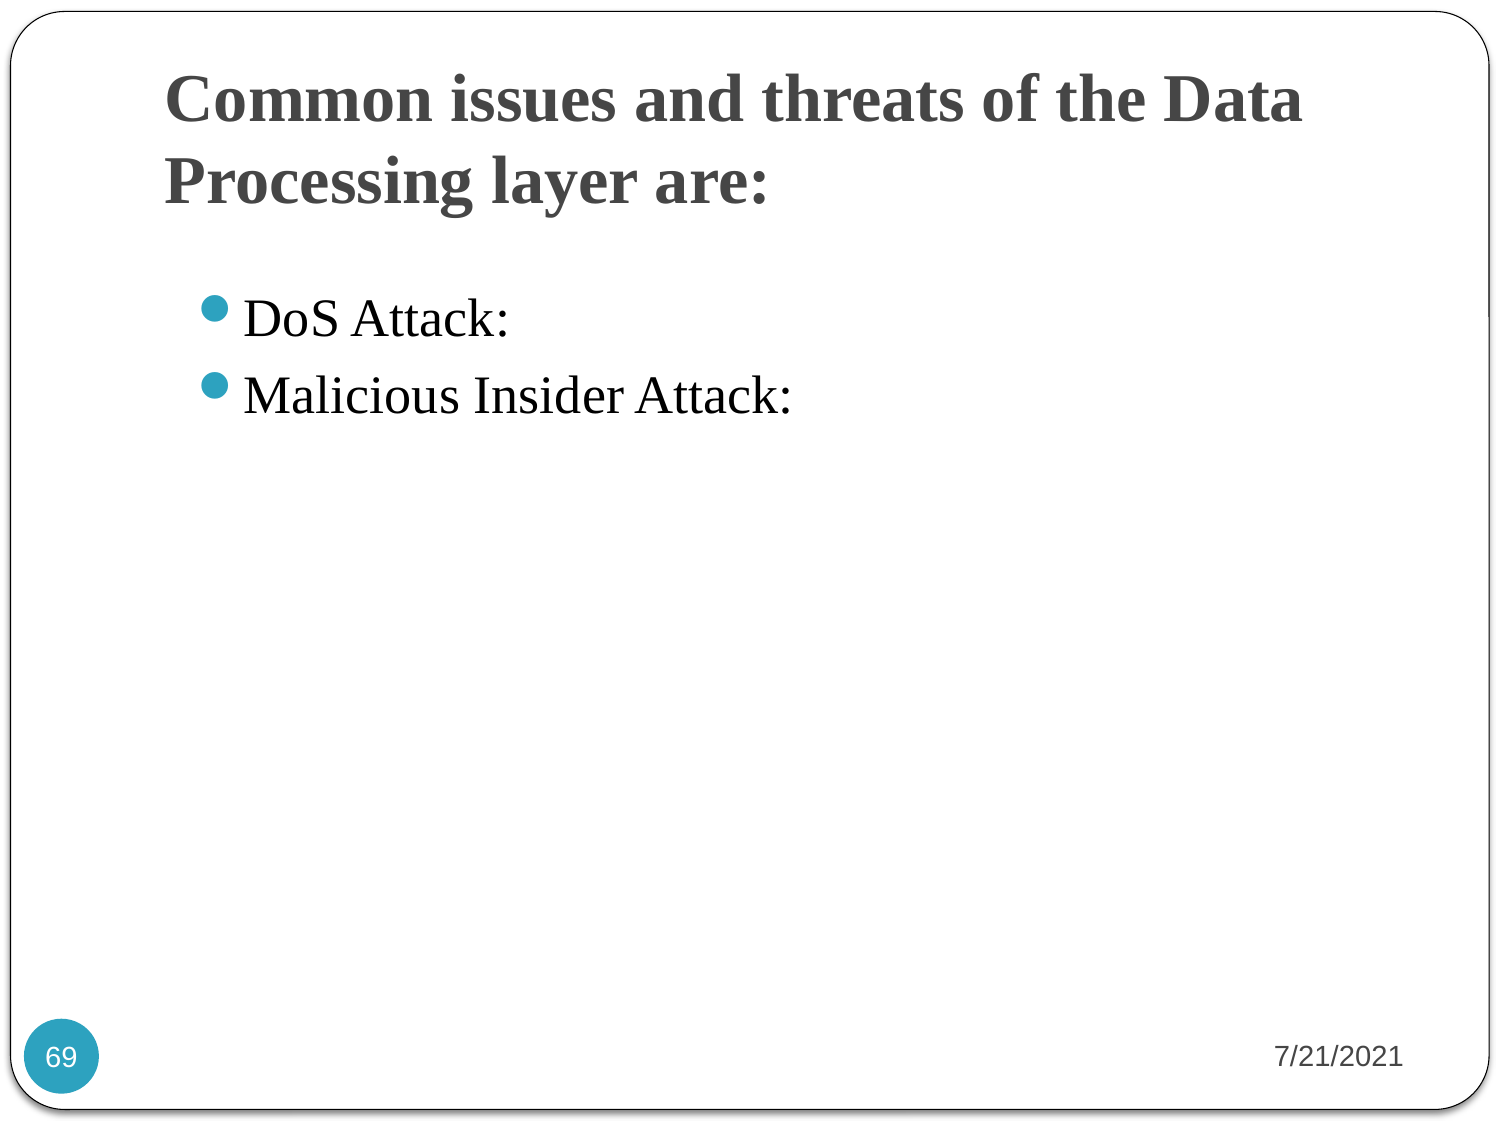

# Common issues and threats of the Data Processing layer are:
DoS Attack:
Malicious Insider Attack:

7/21/2021
69